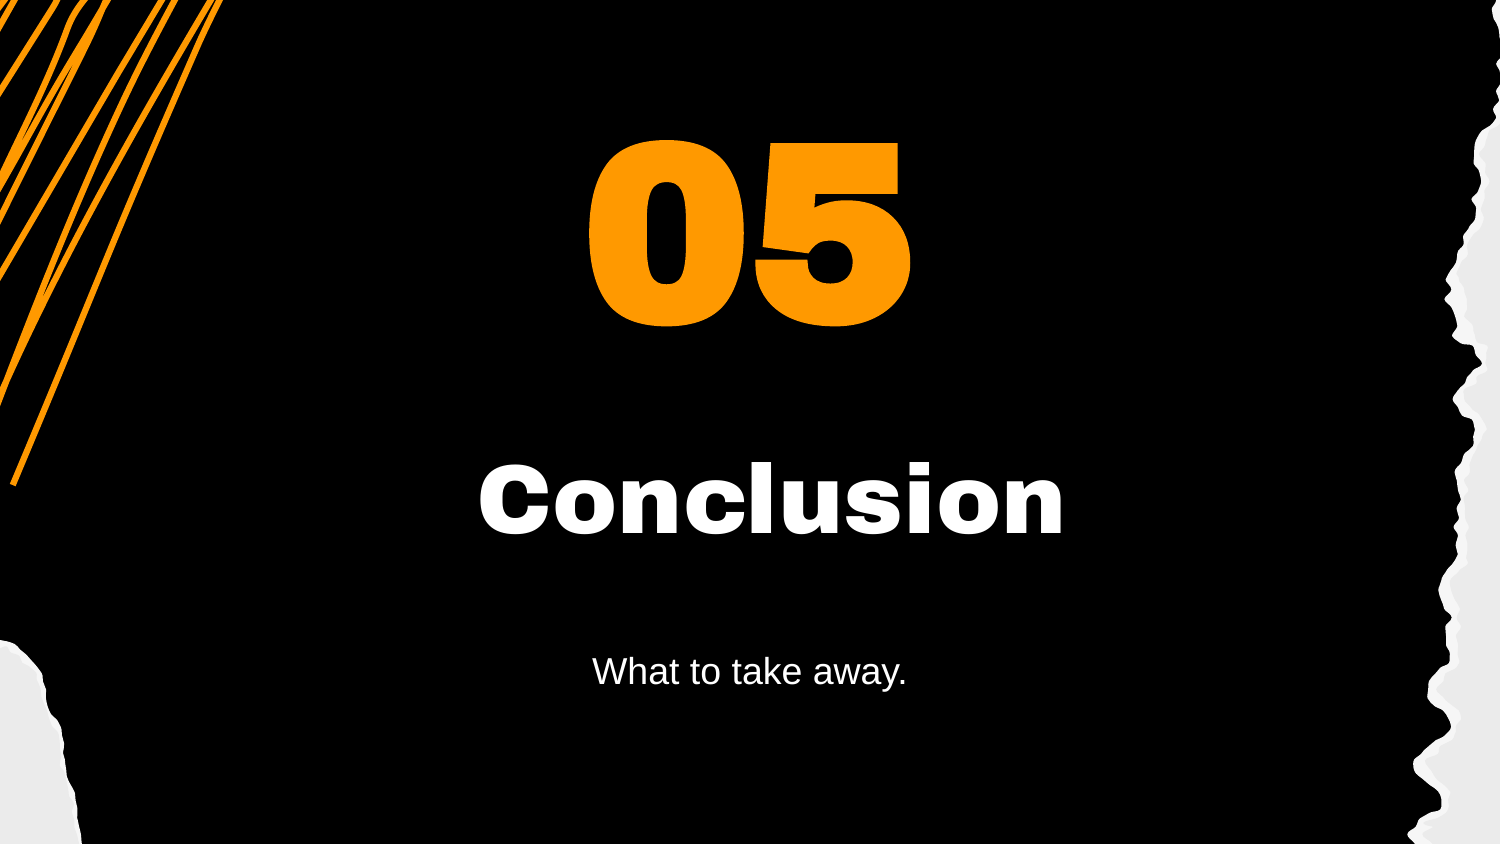

05
# Conclusion
What to take away.